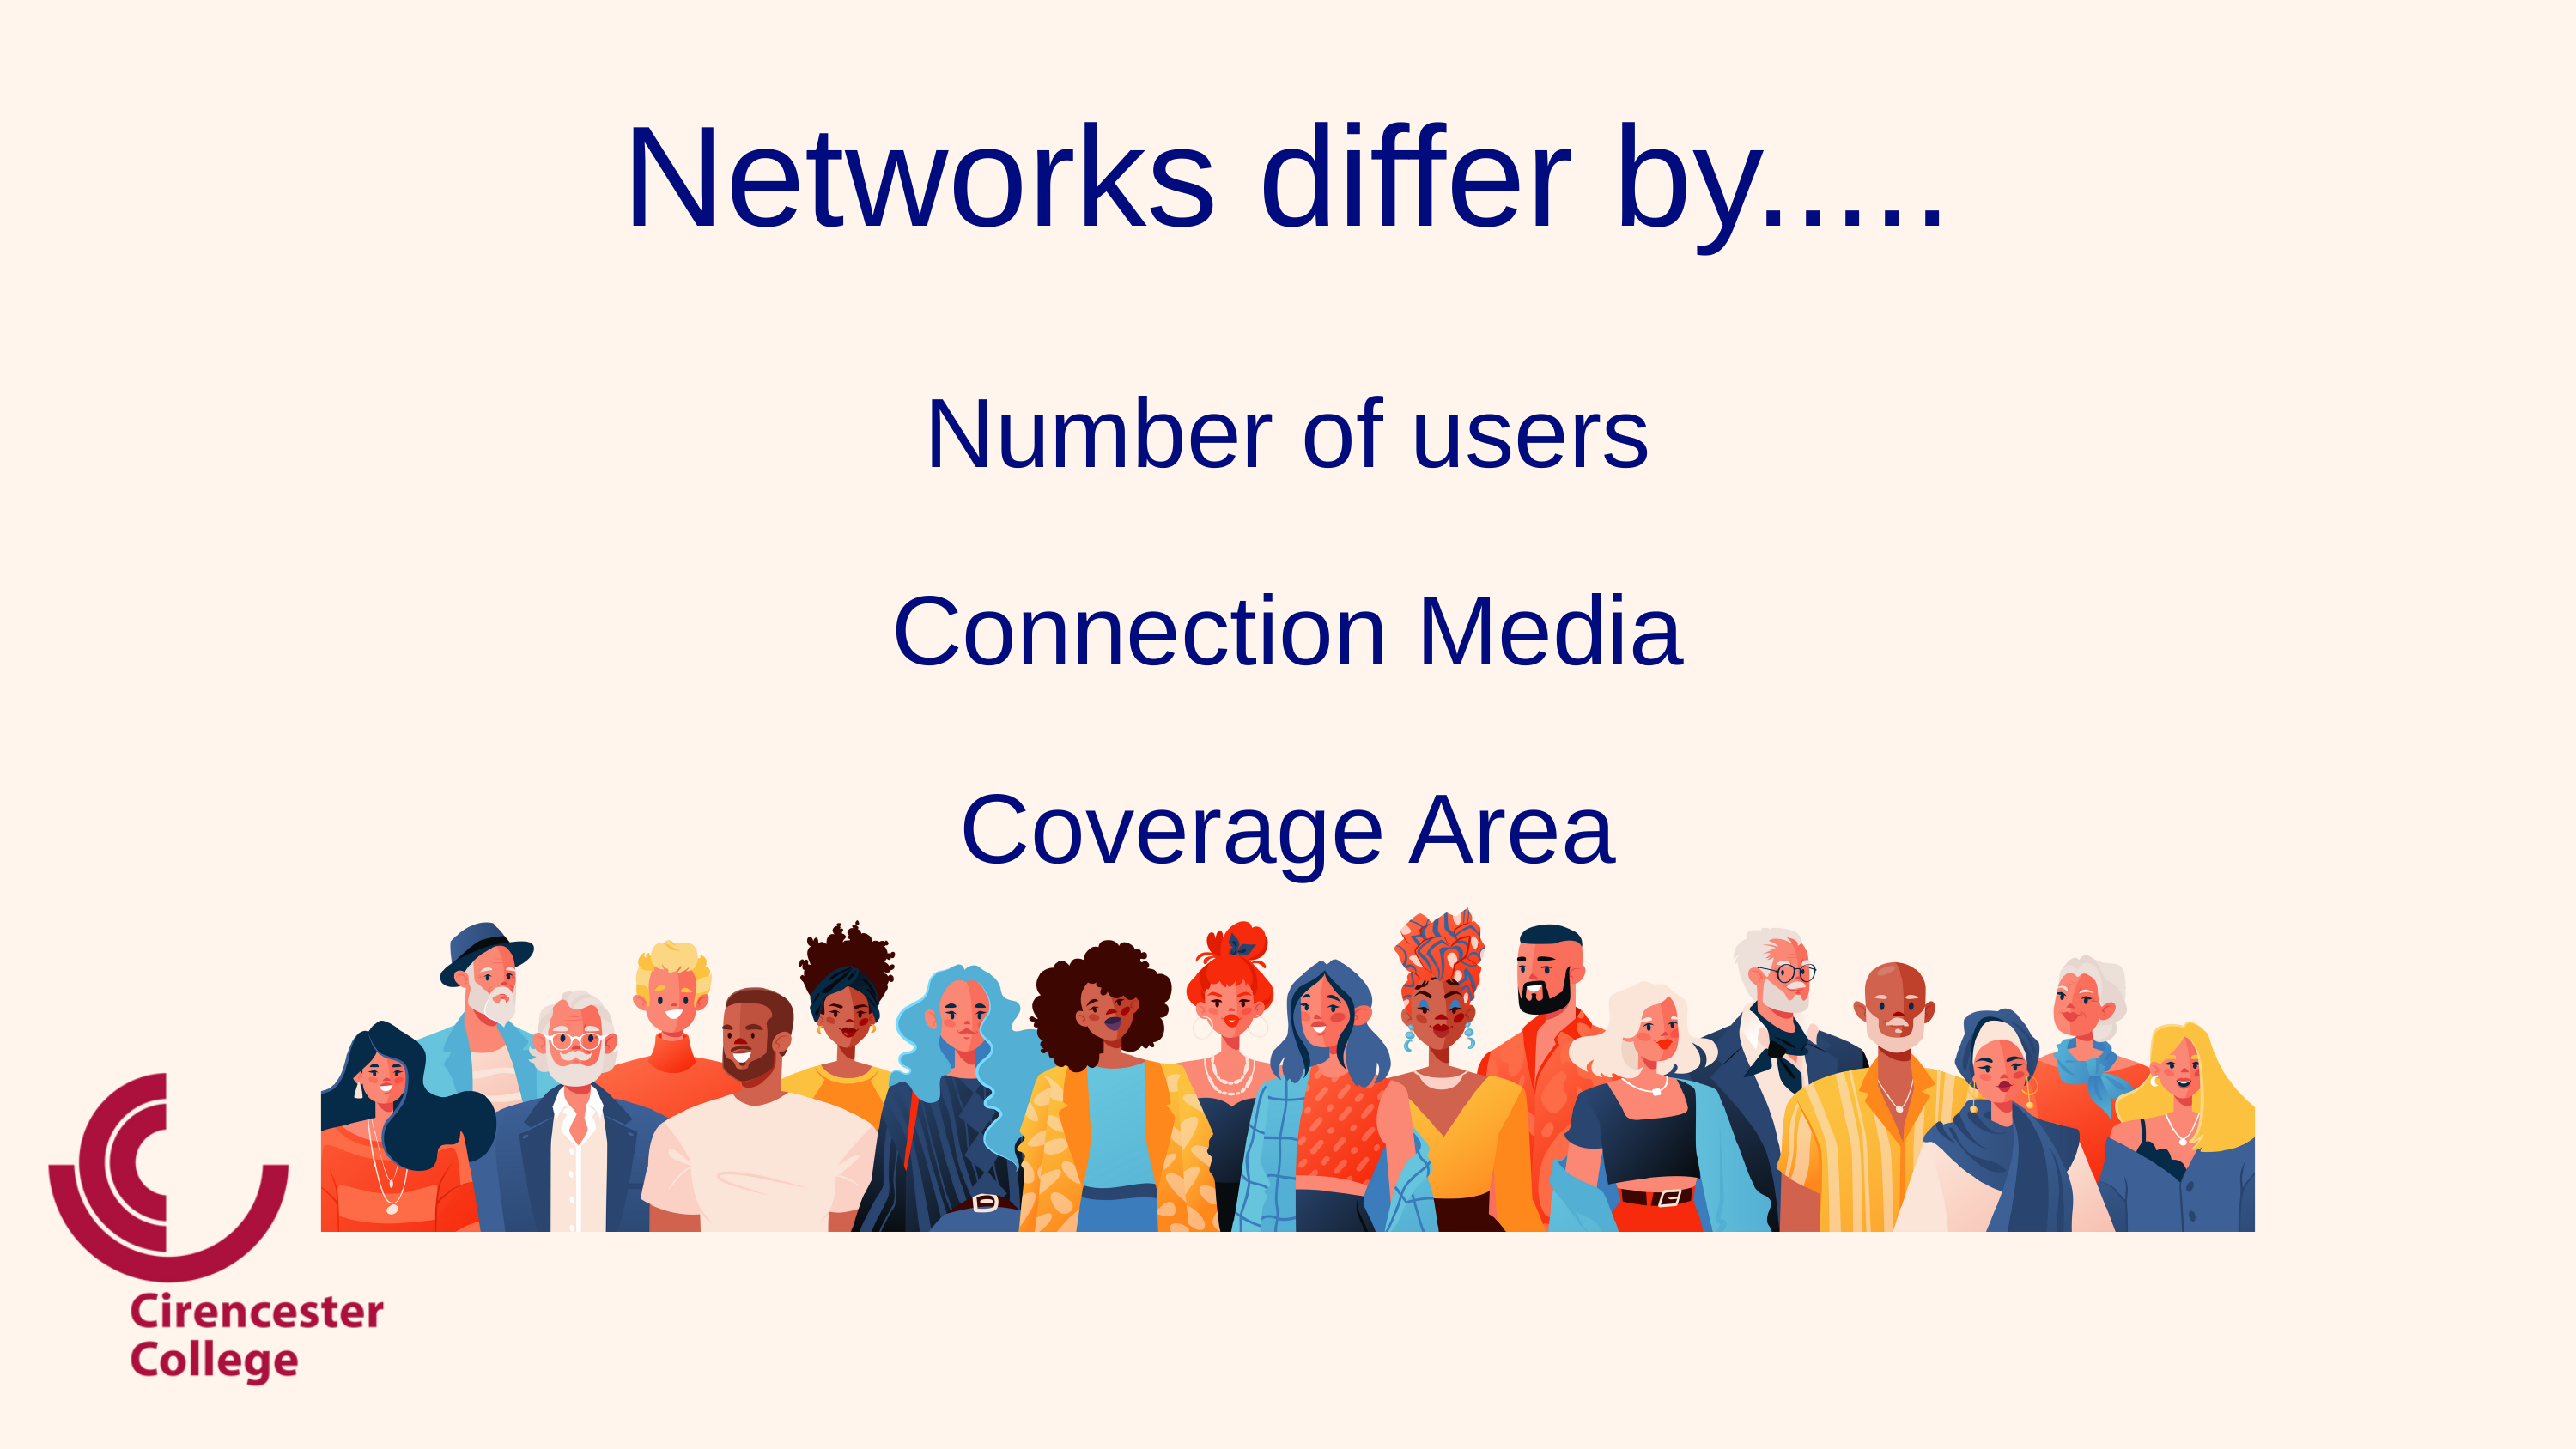

Networks differ by.....
Number of users
Connection Media
Coverage Area